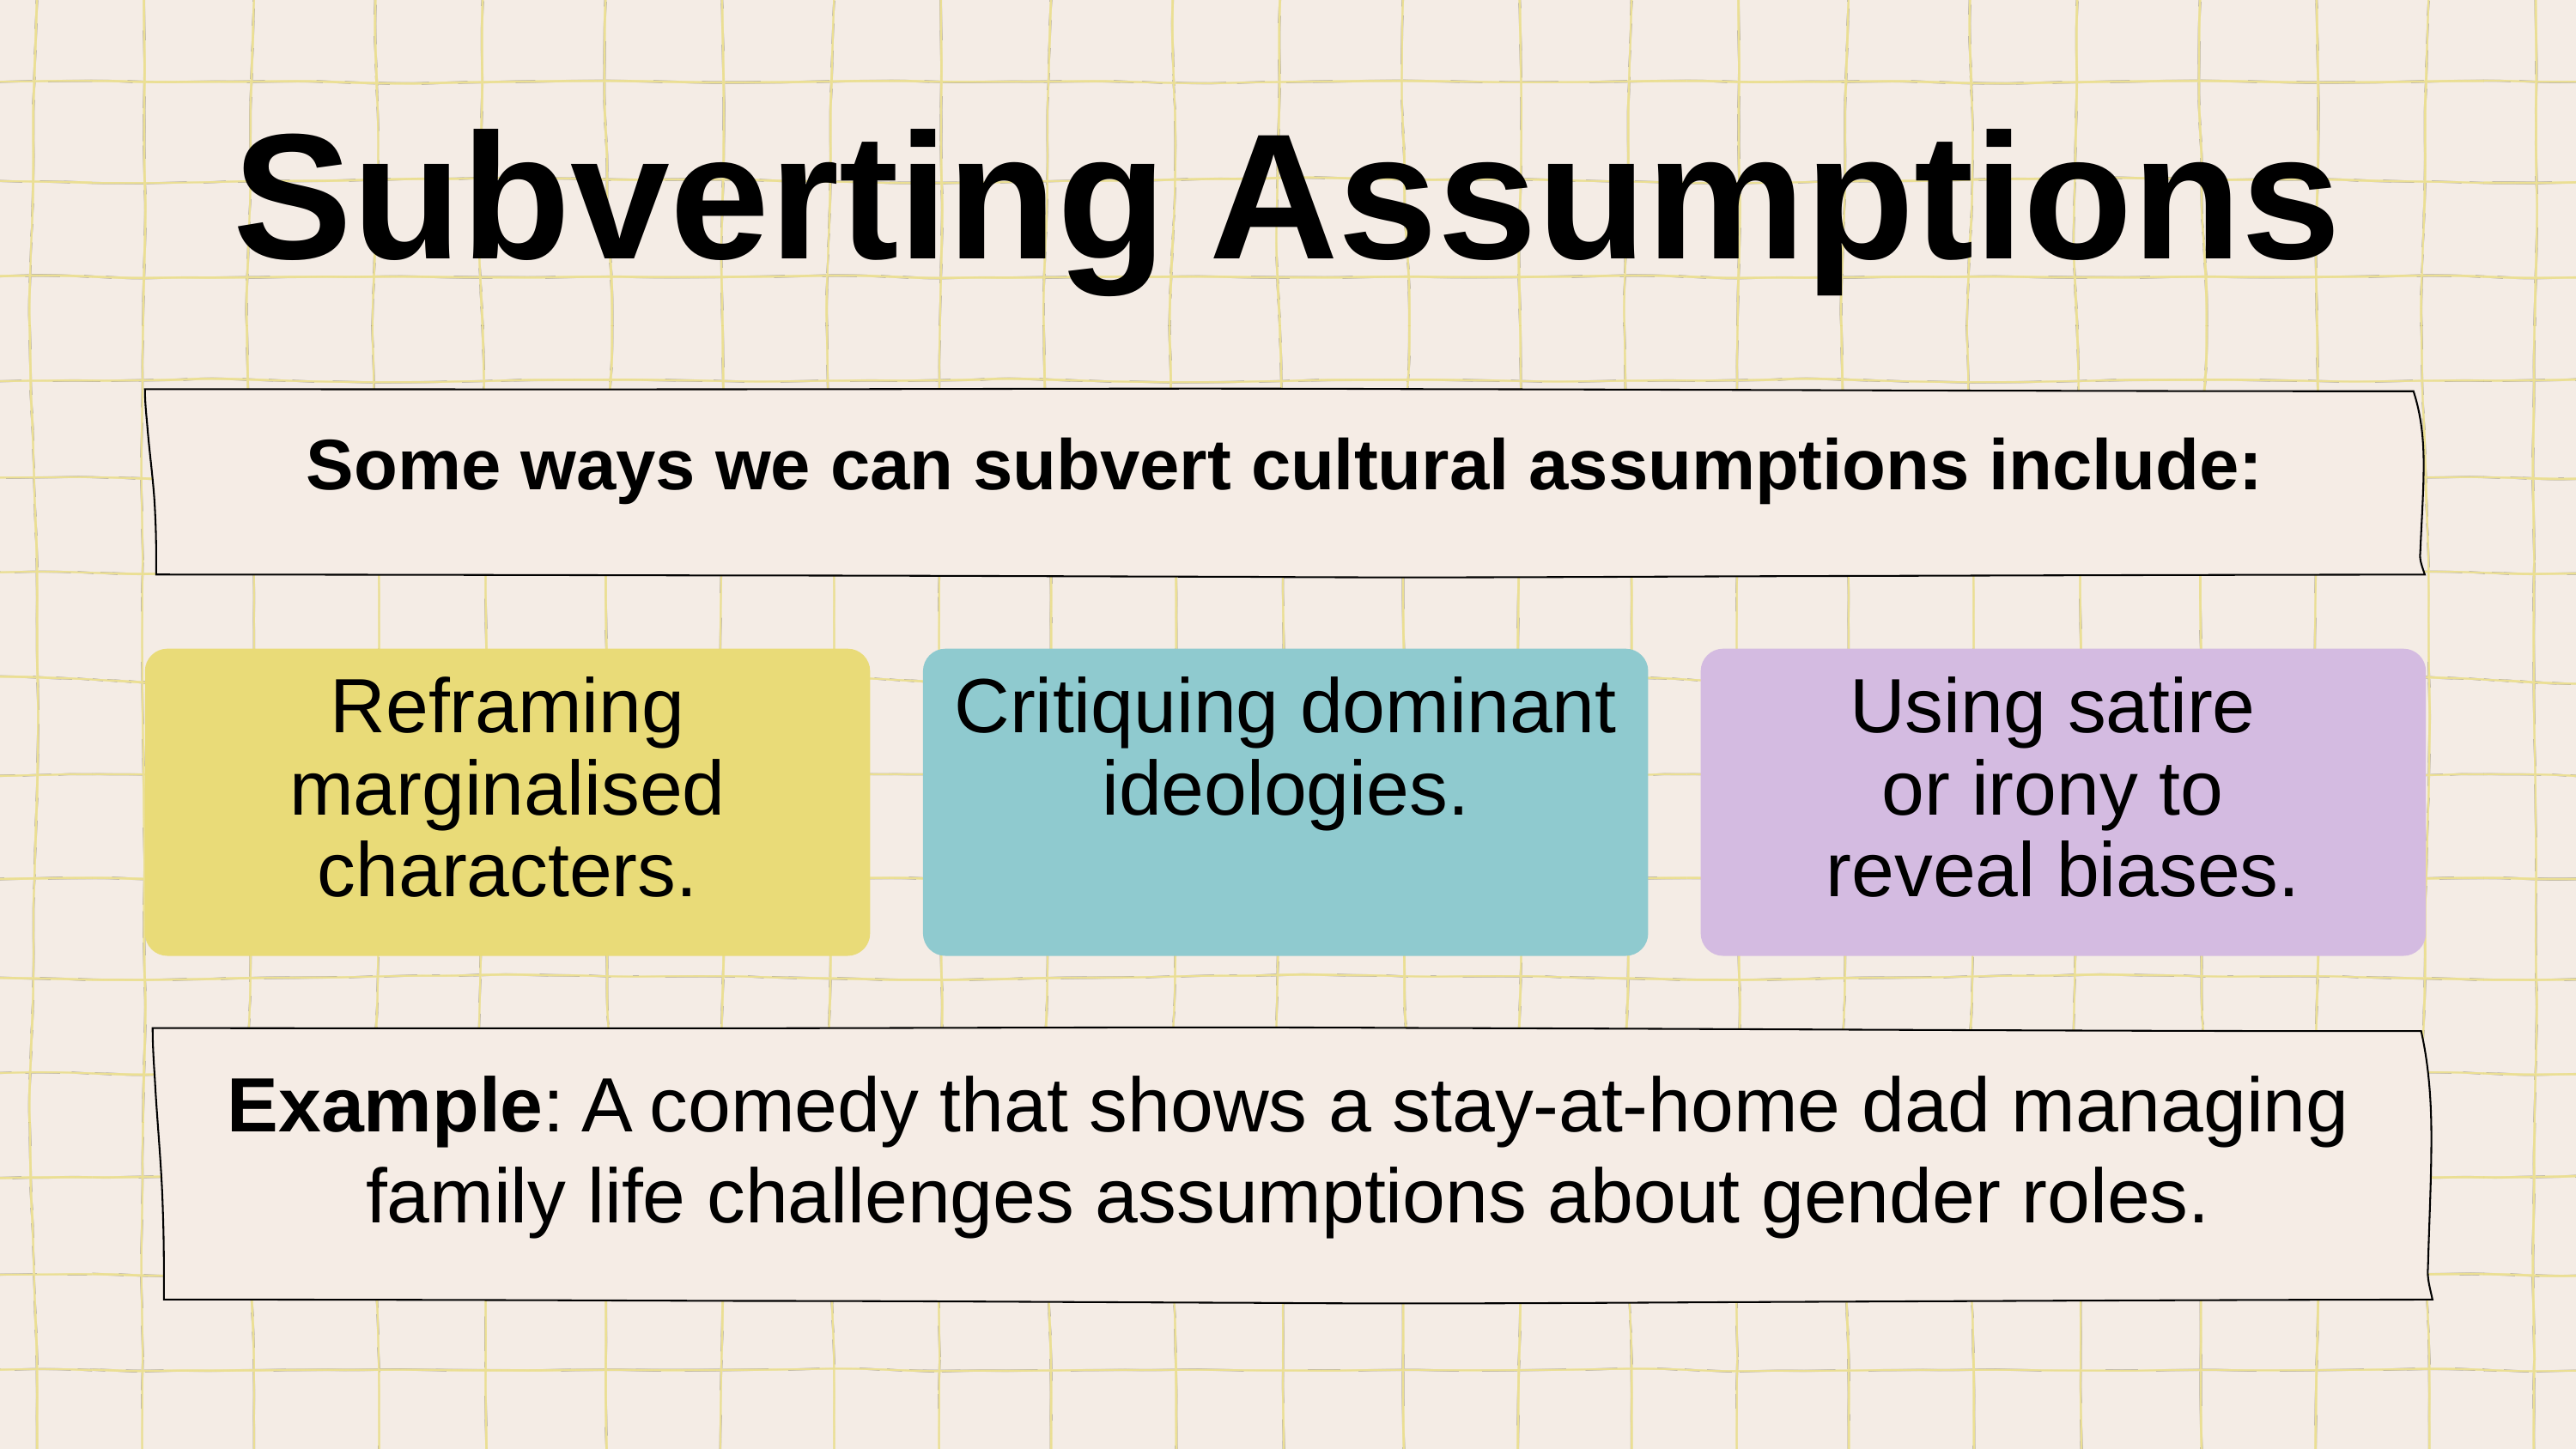

Subverting Assumptions

Some ways we can subvert cultural assumptions include:

Reframing marginalised characters.
Critiquing dominant ideologies.
Using satire
or irony to
reveal biases.

Example: A comedy that shows a stay-at-home dad managing family life challenges assumptions about gender roles.